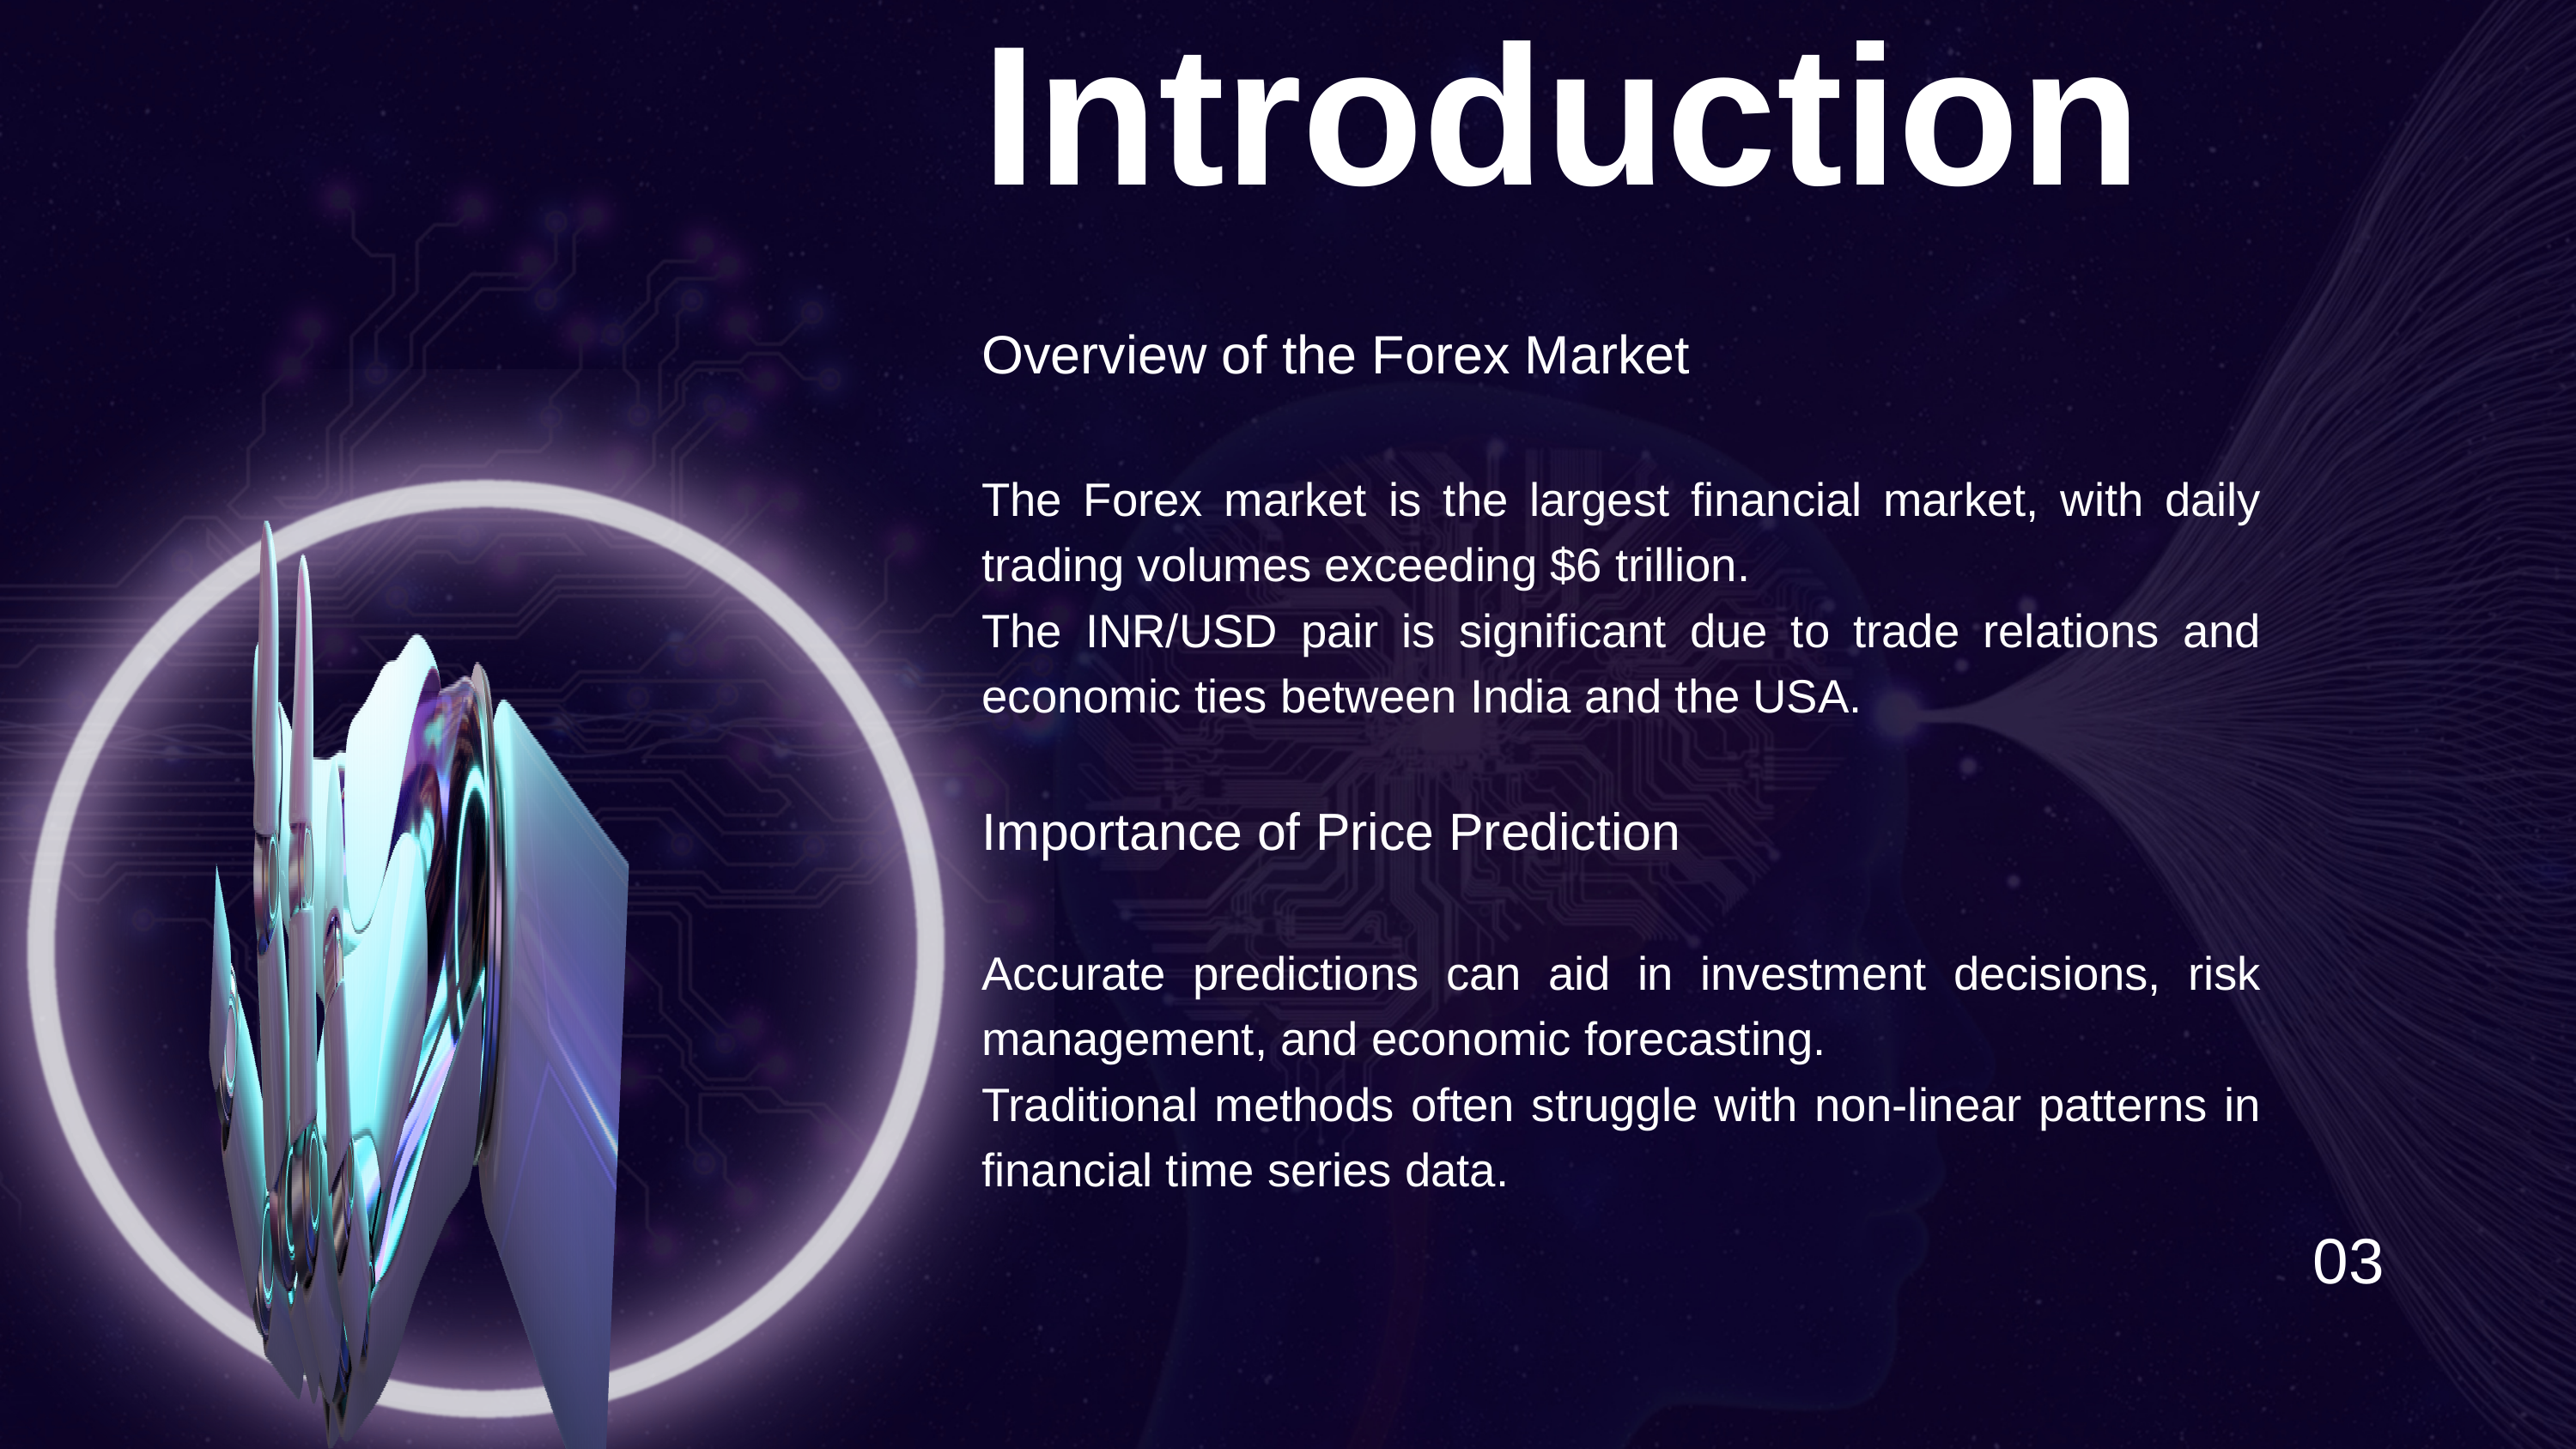

Introduction
Overview of the Forex Market

The Forex market is the largest financial market, with daily trading volumes exceeding $6 trillion.
The INR/USD pair is significant due to trade relations and economic ties between India and the USA.

Importance of Price Prediction

Accurate predictions can aid in investment decisions, risk management, and economic forecasting.
Traditional methods often struggle with non-linear patterns in financial time series data.

03